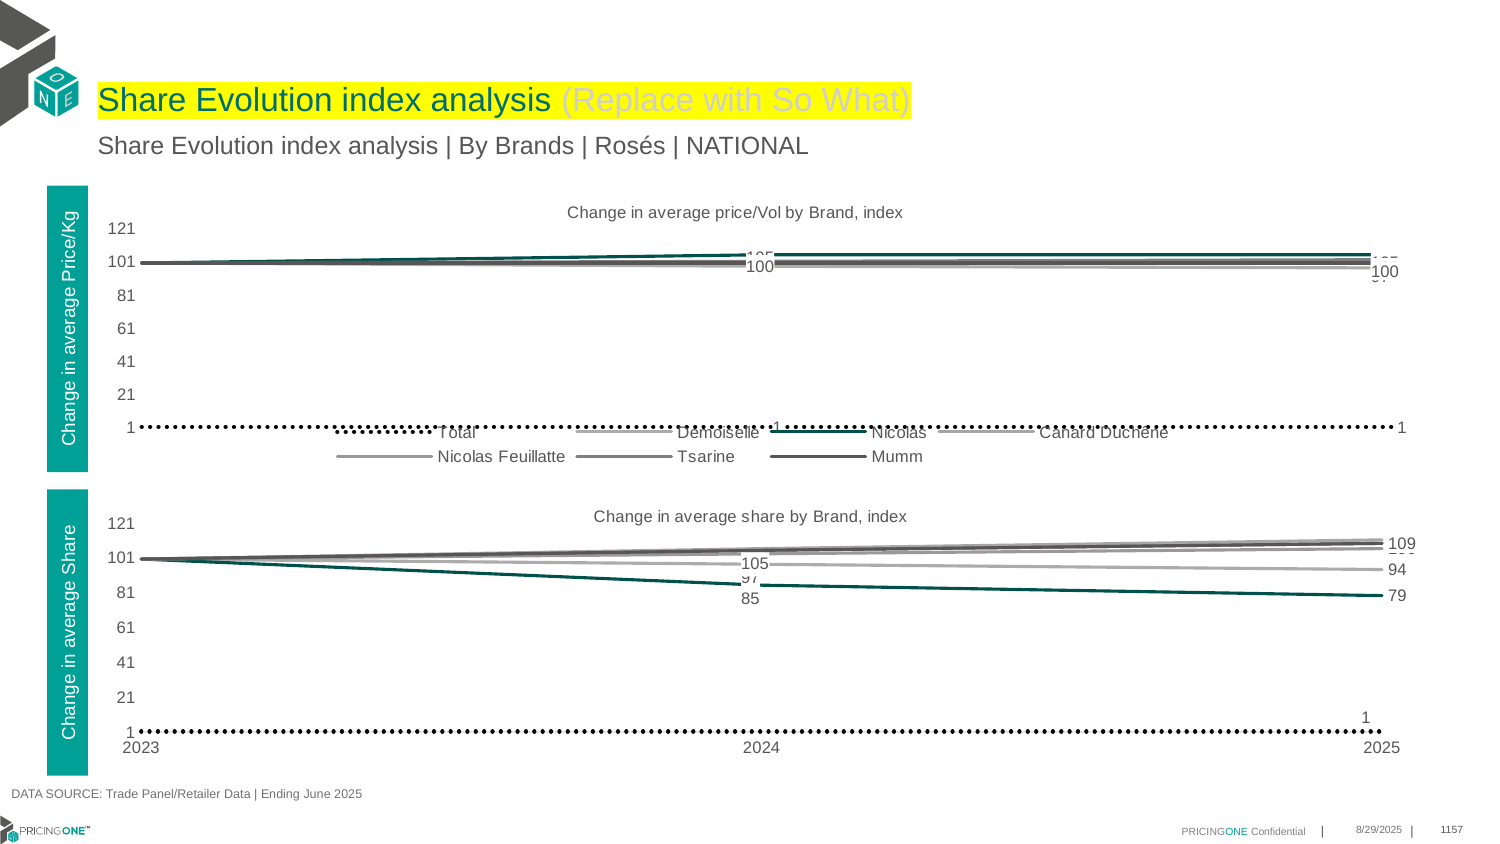

# Share Evolution index analysis (Replace with So What)
Share Evolution index analysis | By Brands | Rosés | NATIONAL

### Chart: Change in average price/Vol by Brand, index

| Category | Total | Demoiselle | Nicolas | Canard Duchêne | Nicolas Feuillatte | Tsarine | Mumm |
|---|---|---|---|---|---|---|---|
| 2023 | 1.0 | 100.0 | 100.0 | 100.0 | 100.0 | 100.0 | 100.0 |
| 2024 | 0.9943954705081345 | 98.0 | 105.0 | 100.0 | 100.0 | 101.0 | 100.0 |
| 2025 | 0.9949162665137724 | 97.0 | 105.0 | 101.0 | 100.0 | 102.0 | 100.0 |
Change in average Price/Kg

### Chart: Change in average share by Brand, index

| Category | Total | Demoiselle | Nicolas | Canard Duchêne | Nicolas Feuillatte | Tsarine | Mumm |
|---|---|---|---|---|---|---|---|
| 2023 | 1.0 | 100.0 | 100.0 | 100.0 | 100.0 | 100.0 | 100.0 |
| 2024 | 1.0 | 97.0 | 85.0 | 106.0 | 103.0 | 105.0 | 105.0 |
| 2025 | 1.0 | 94.0 | 79.0 | 111.0 | 106.0 | 109.0 | 109.0 |
Change in average Share
DATA SOURCE: Trade Panel/Retailer Data | Ending June 2025

8/29/2025
1157